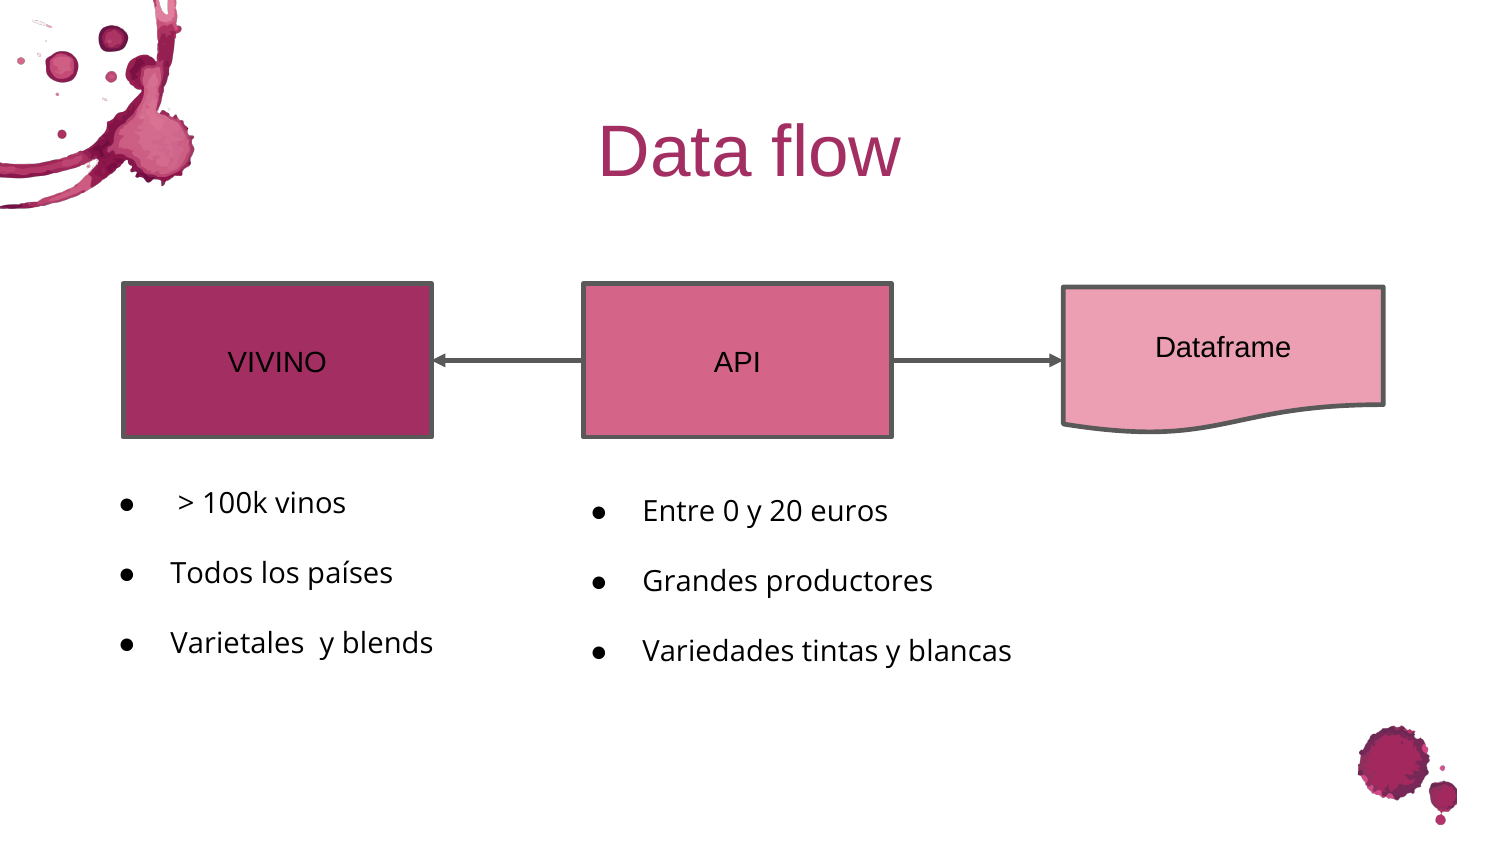

# Data flow
VIVINO
API
Dataframe
 > 100k vinos

Todos los países

Varietales  y blends
Entre 0 y 20 euros

Grandes productores

Variedades tintas y blancas